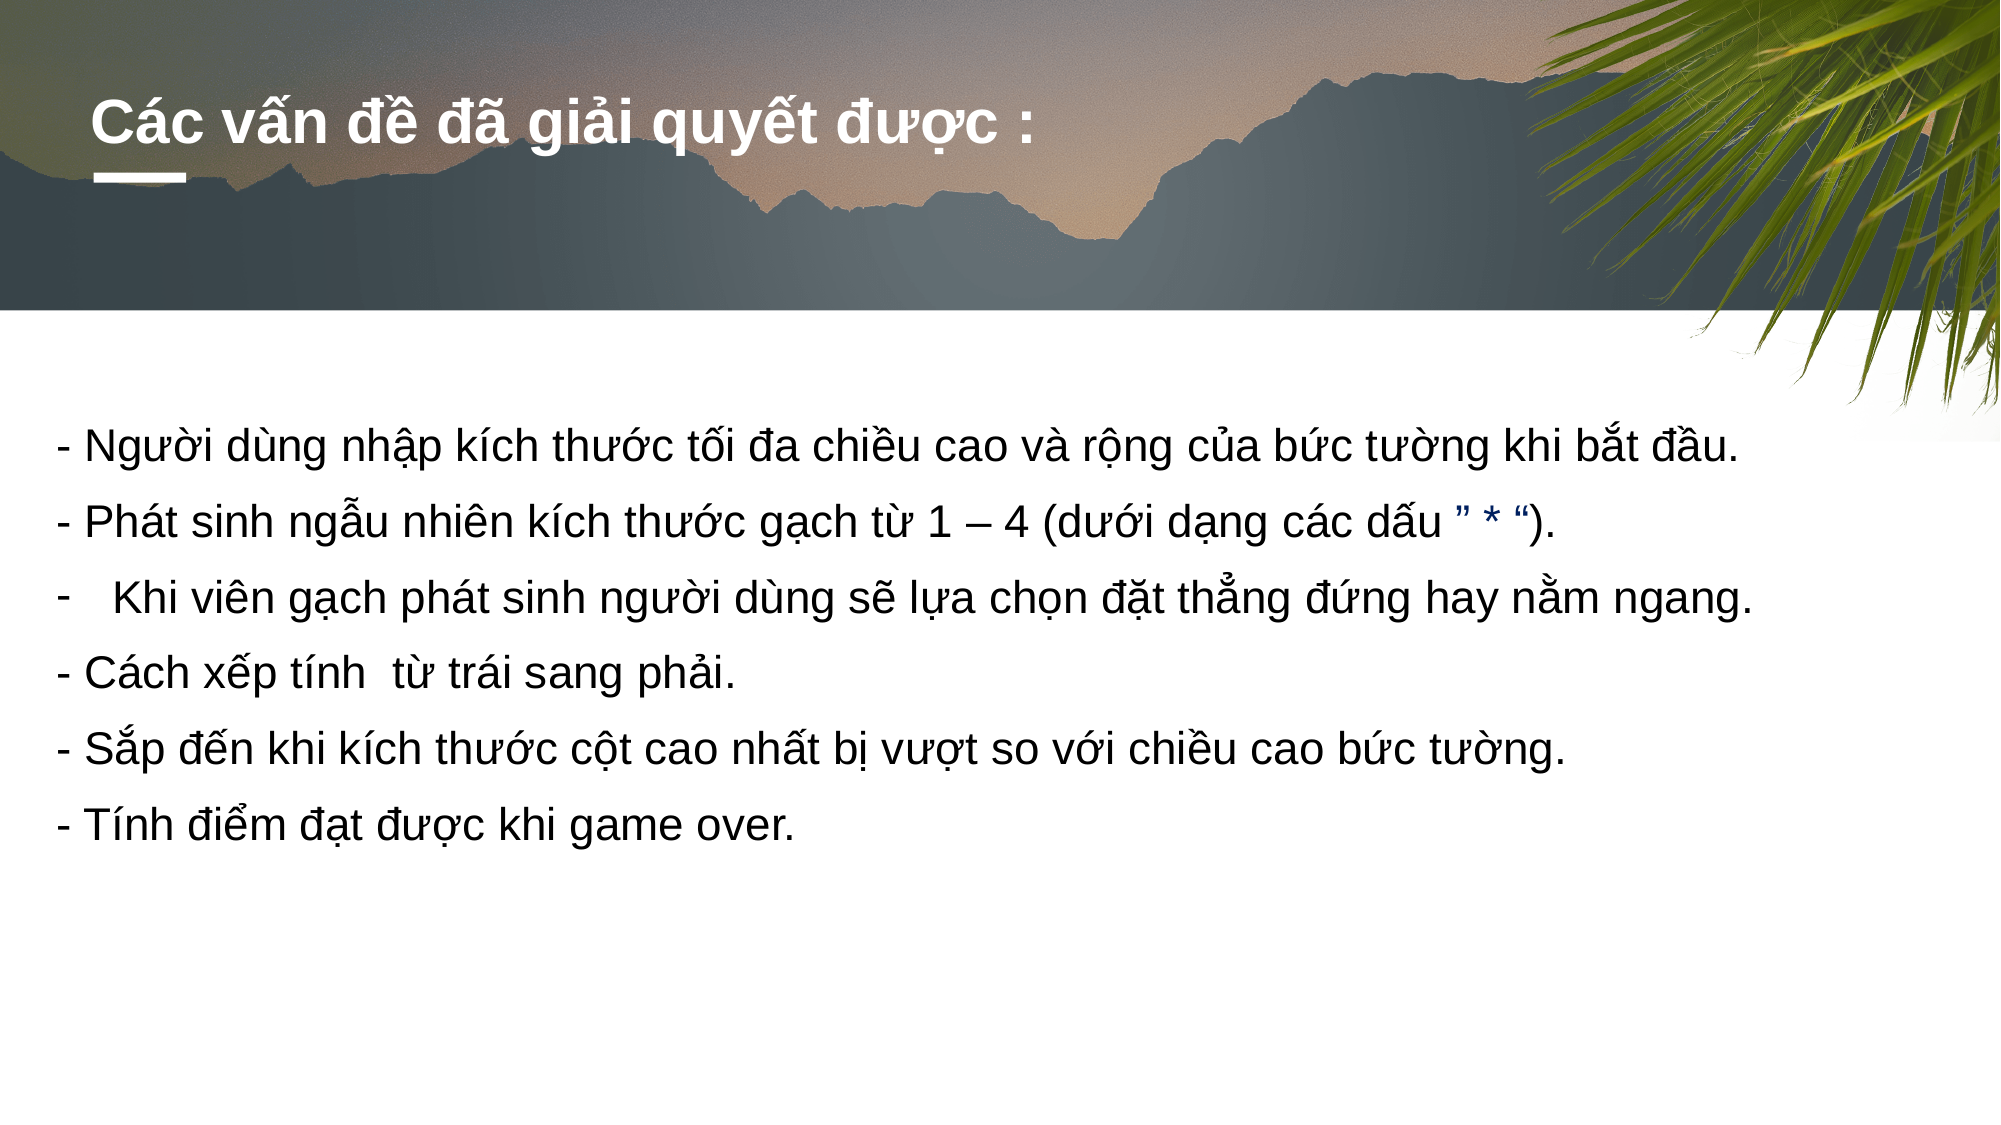

# Các vấn đề đã giải quyết được :
- Người dùng nhập kích thước tối đa chiều cao và rộng của bức tường khi bắt đầu.
- Phát sinh ngẫu nhiên kích thước gạch từ 1 – 4 (dưới dạng các dấu ” * “).
Khi viên gạch phát sinh người dùng sẽ lựa chọn đặt thẳng đứng hay nằm ngang.
- Cách xếp tính  từ trái sang phải.
- Sắp đến khi kích thước cột cao nhất bị vượt so với chiều cao bức tường.
- Tính điểm đạt được khi game over.